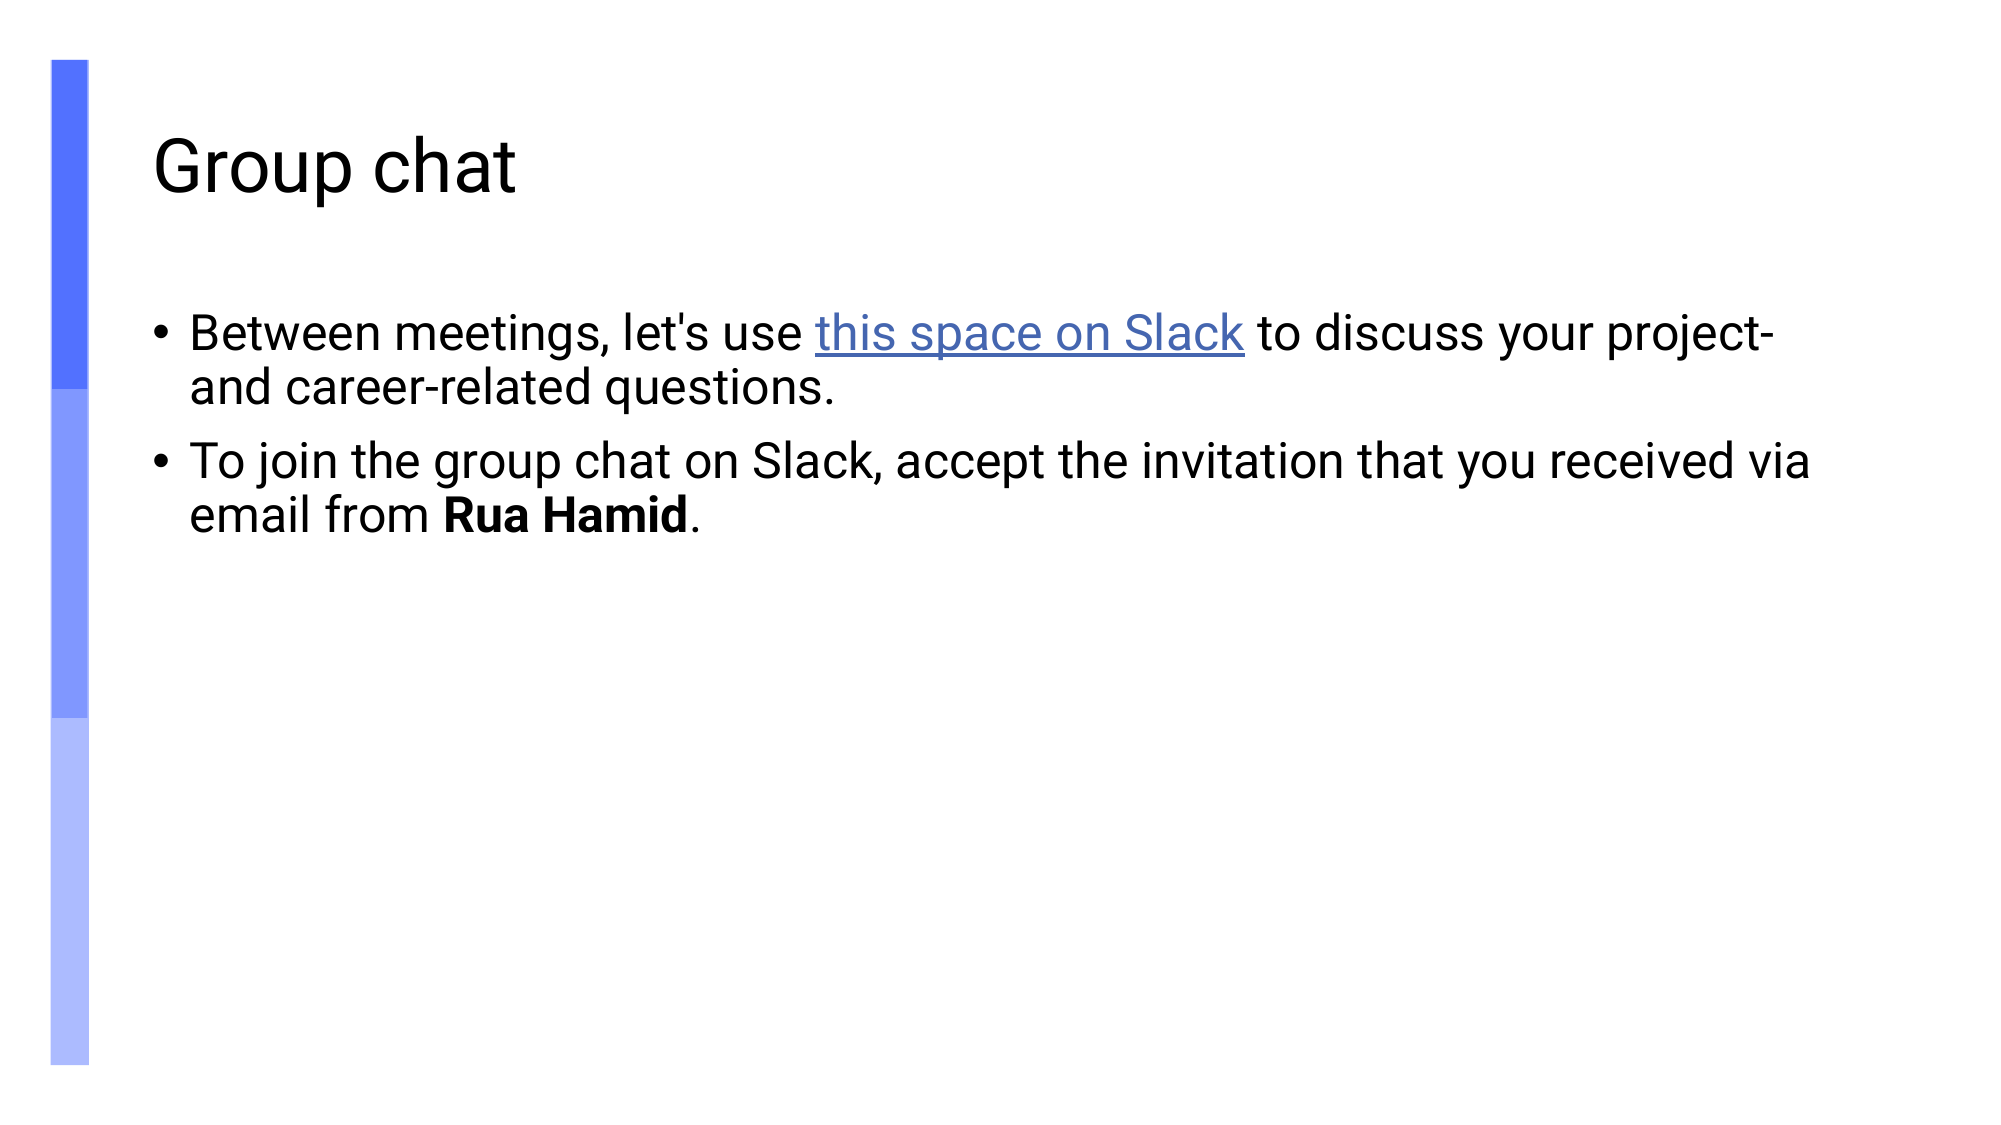

# Group chat
Between meetings, let's use this space on Slack to discuss your project- and career-related questions.
To join the group chat on Slack, accept the invitation that you received via email from Rua Hamid.